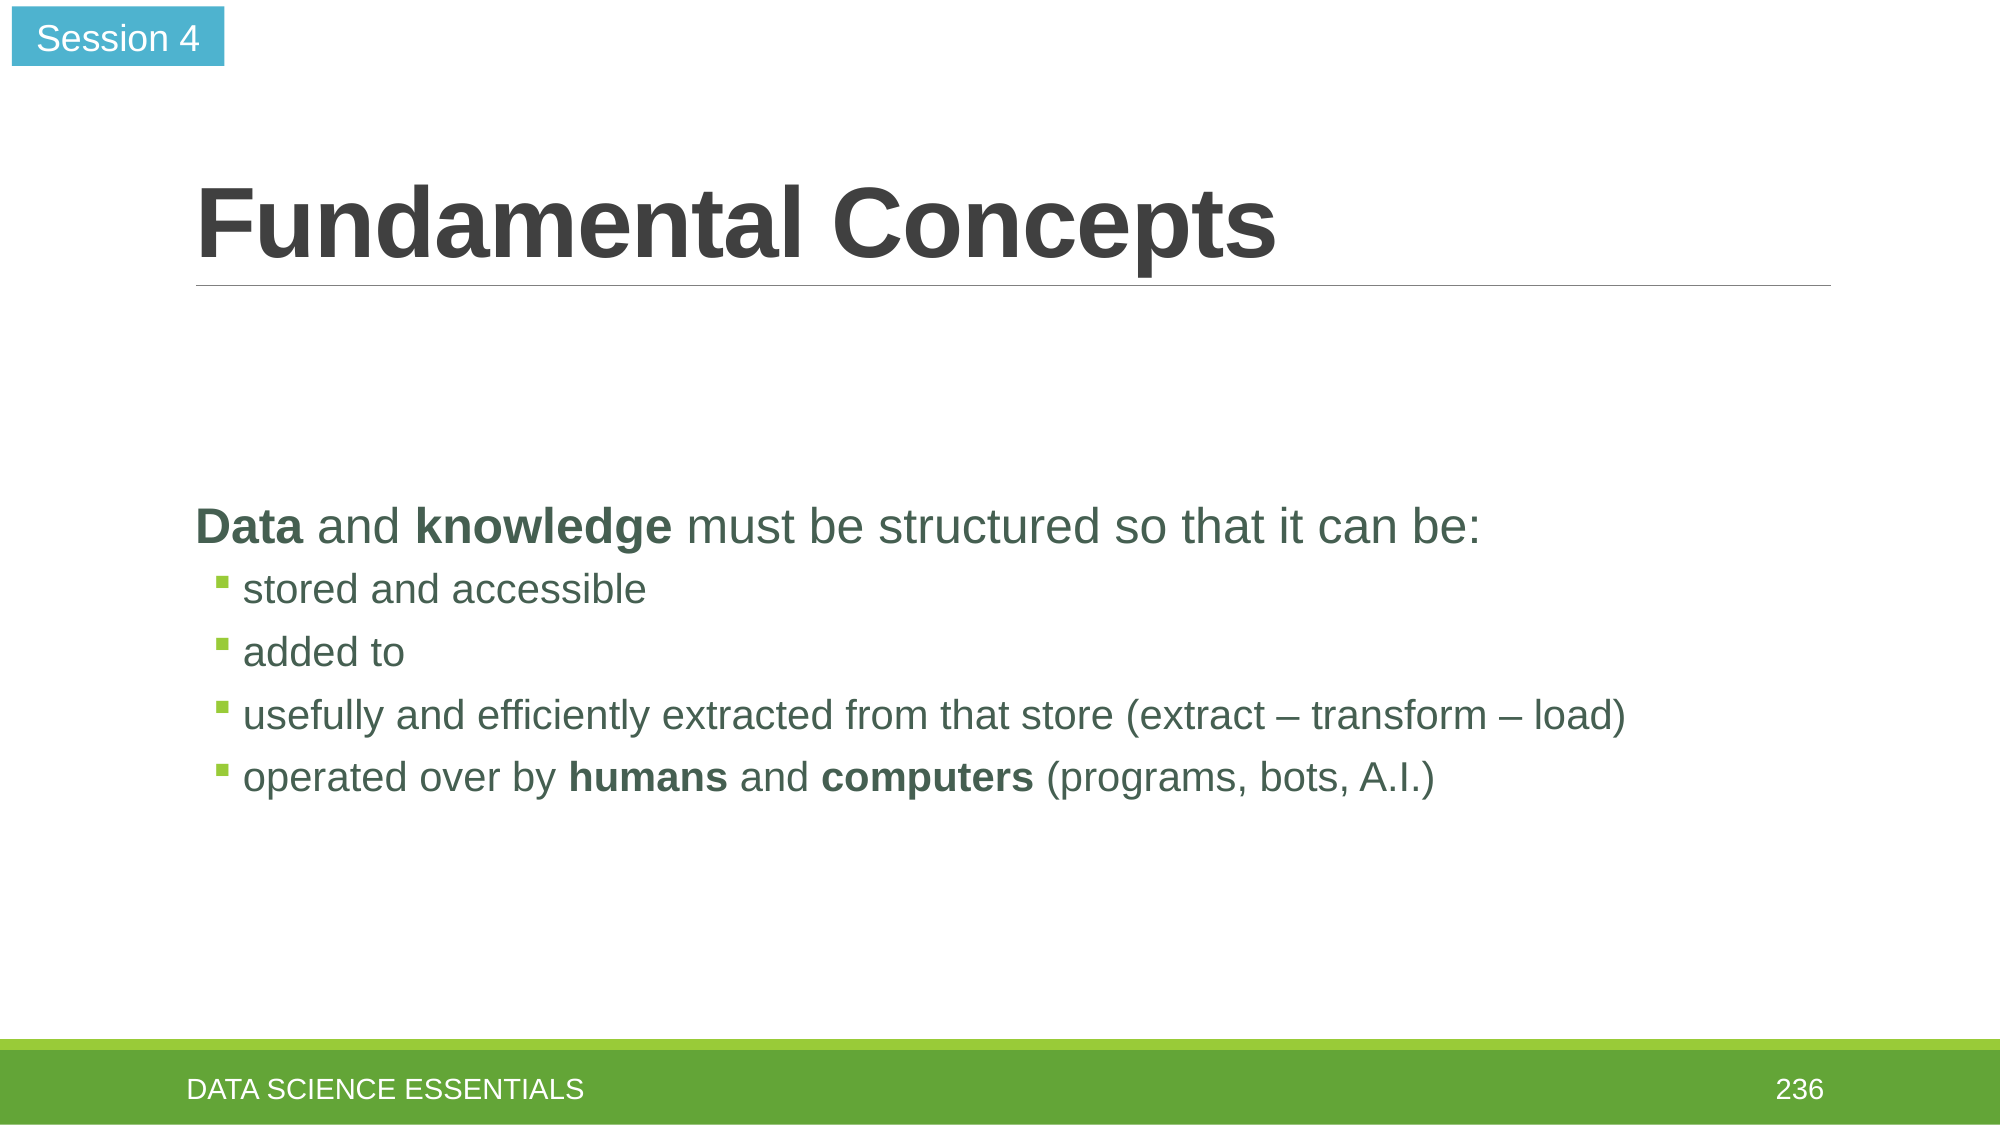

Session 4
# Fundamental Concepts
Data and knowledge must be structured so that it can be:
stored and accessible
added to
usefully and efficiently extracted from that store (extract – transform – load)
operated over by humans and computers (programs, bots, A.I.)
DATA SCIENCE ESSENTIALS
236